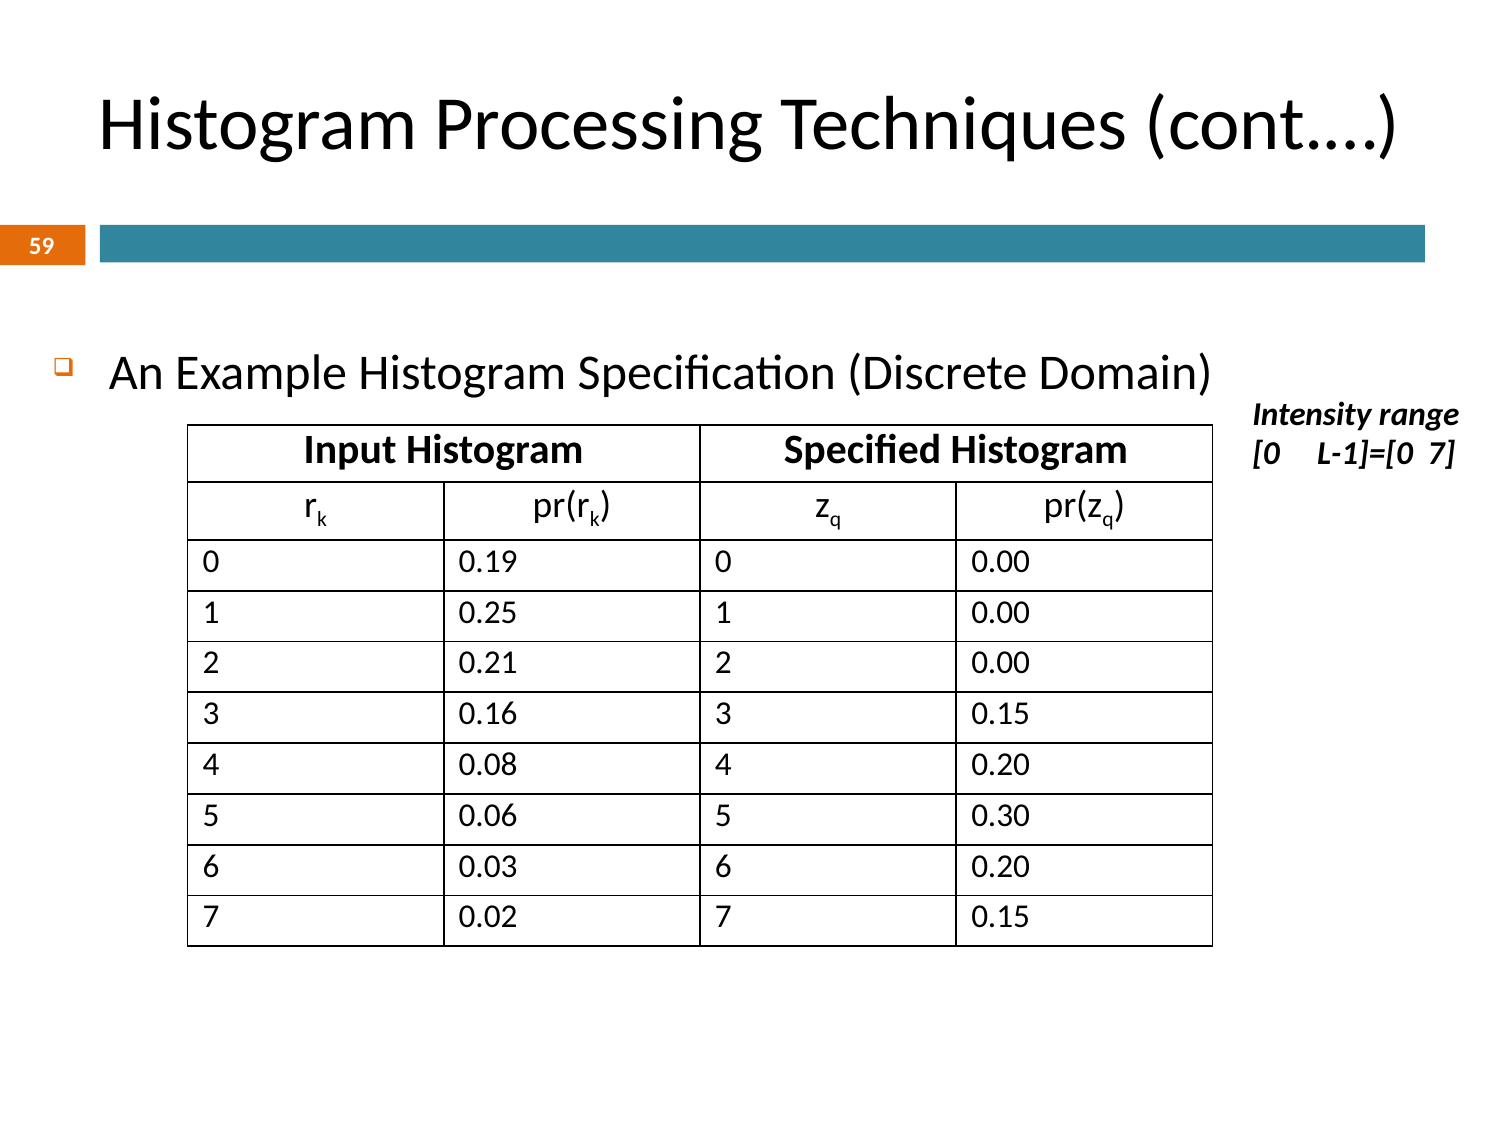

# Histogram Processing Techniques (cont.…)
59

An Example Histogram Specification (Discrete Domain)

Intensity range [0     L-1]=[0  7]
| Input Histogram |  | Specified Histogram |  |
| --- | --- | --- | --- |
| rk | pr(rk) | zq | pr(zq) |
| 0 | 0.19 | 0 | 0.00 |
| 1 | 0.25 | 1 | 0.00 |
| 2 | 0.21 | 2 | 0.00 |
| 3 | 0.16 | 3 | 0.15 |
| 4 | 0.08 | 4 | 0.20 |
| 5 | 0.06 | 5 | 0.30 |
| 6 | 0.03 | 6 | 0.20 |
| 7 | 0.02 | 7 | 0.15 |